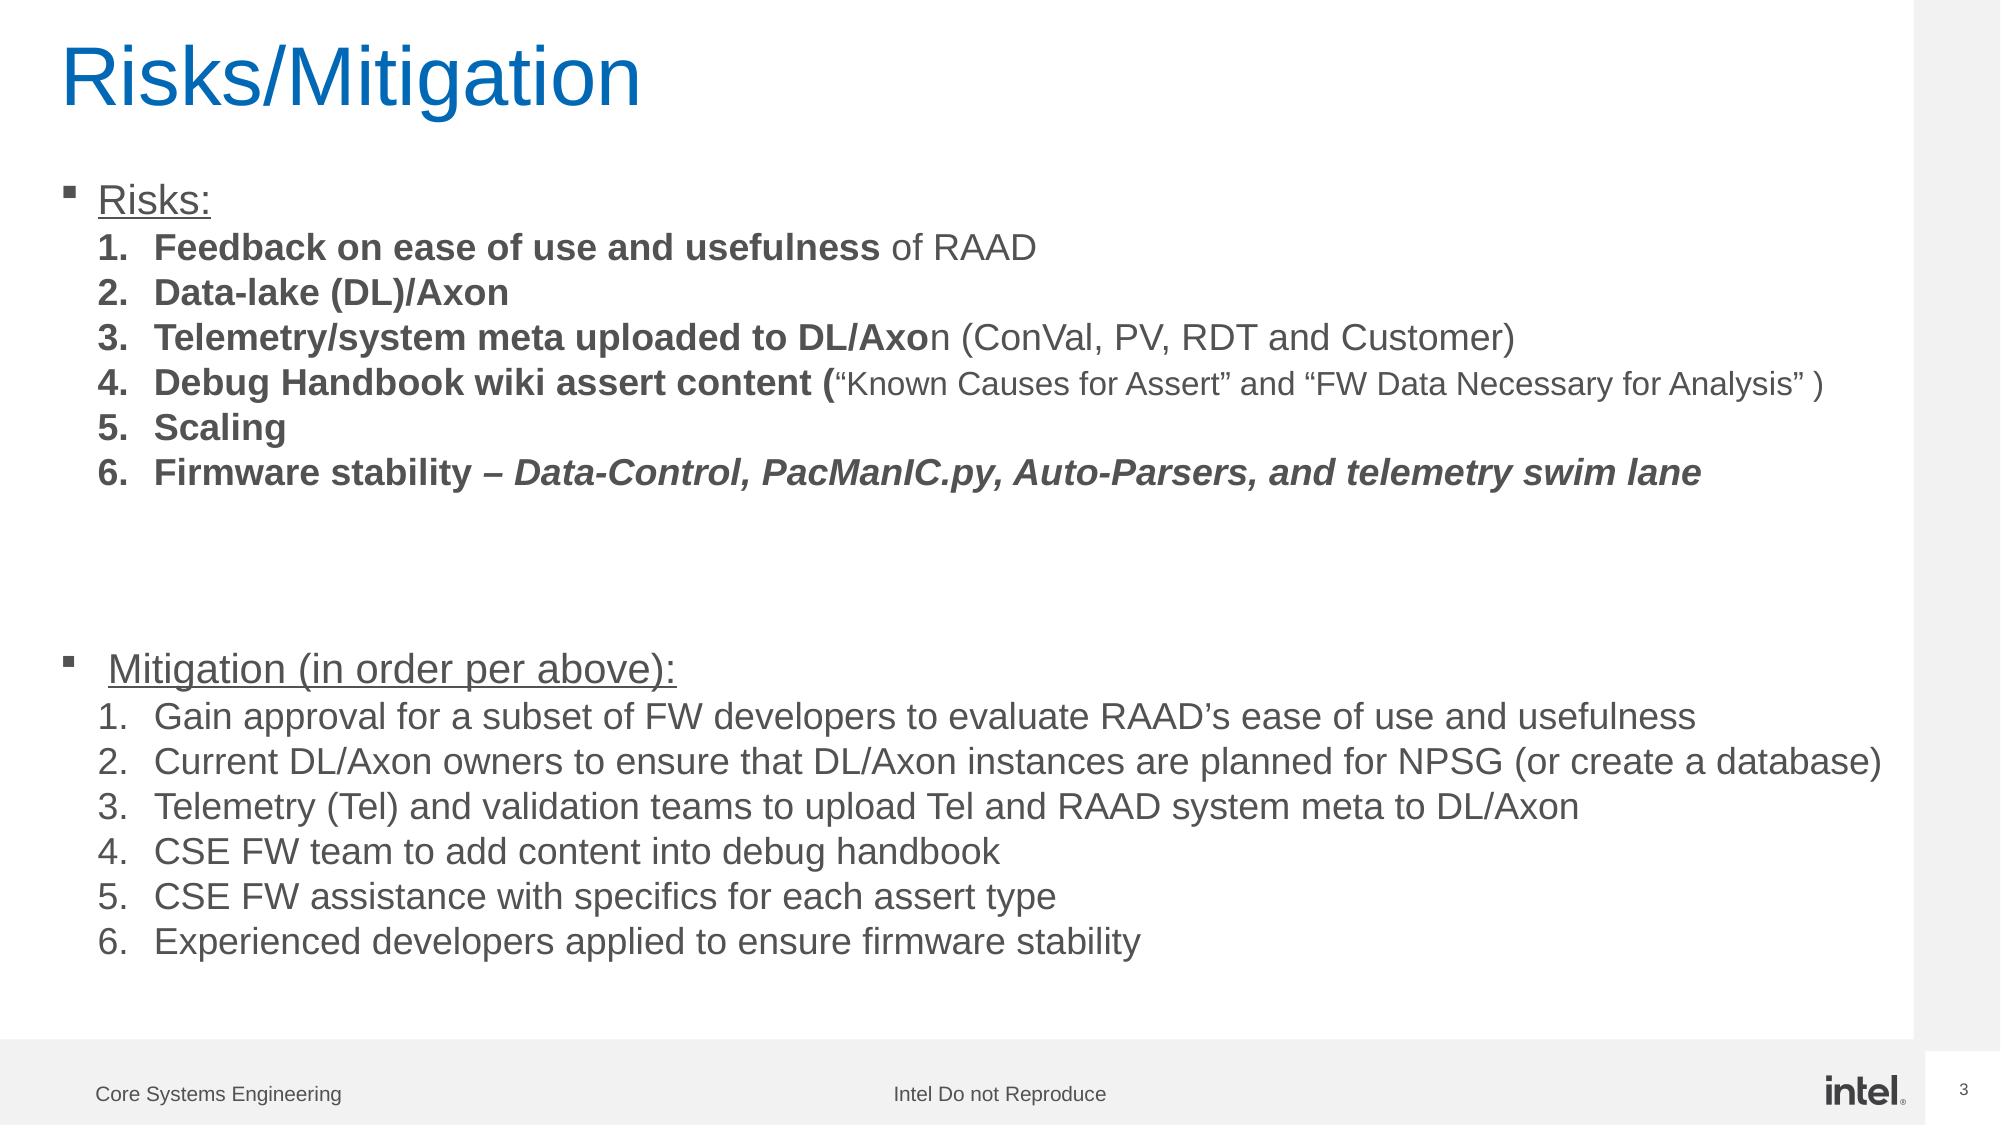

# Risks/Mitigation
Risks:
Feedback on ease of use and usefulness of RAAD
Data-lake (DL)/Axon
Telemetry/system meta uploaded to DL/Axon (ConVal, PV, RDT and Customer)
Debug Handbook wiki assert content (“Known Causes for Assert” and “FW Data Necessary for Analysis” )
Scaling
Firmware stability – Data-Control, PacManIC.py, Auto-Parsers, and telemetry swim lane

 Mitigation (in order per above):
Gain approval for a subset of FW developers to evaluate RAAD’s ease of use and usefulness
Current DL/Axon owners to ensure that DL/Axon instances are planned for NPSG (or create a database)
Telemetry (Tel) and validation teams to upload Tel and RAAD system meta to DL/Axon
CSE FW team to add content into debug handbook
CSE FW assistance with specifics for each assert type
Experienced developers applied to ensure firmware stability